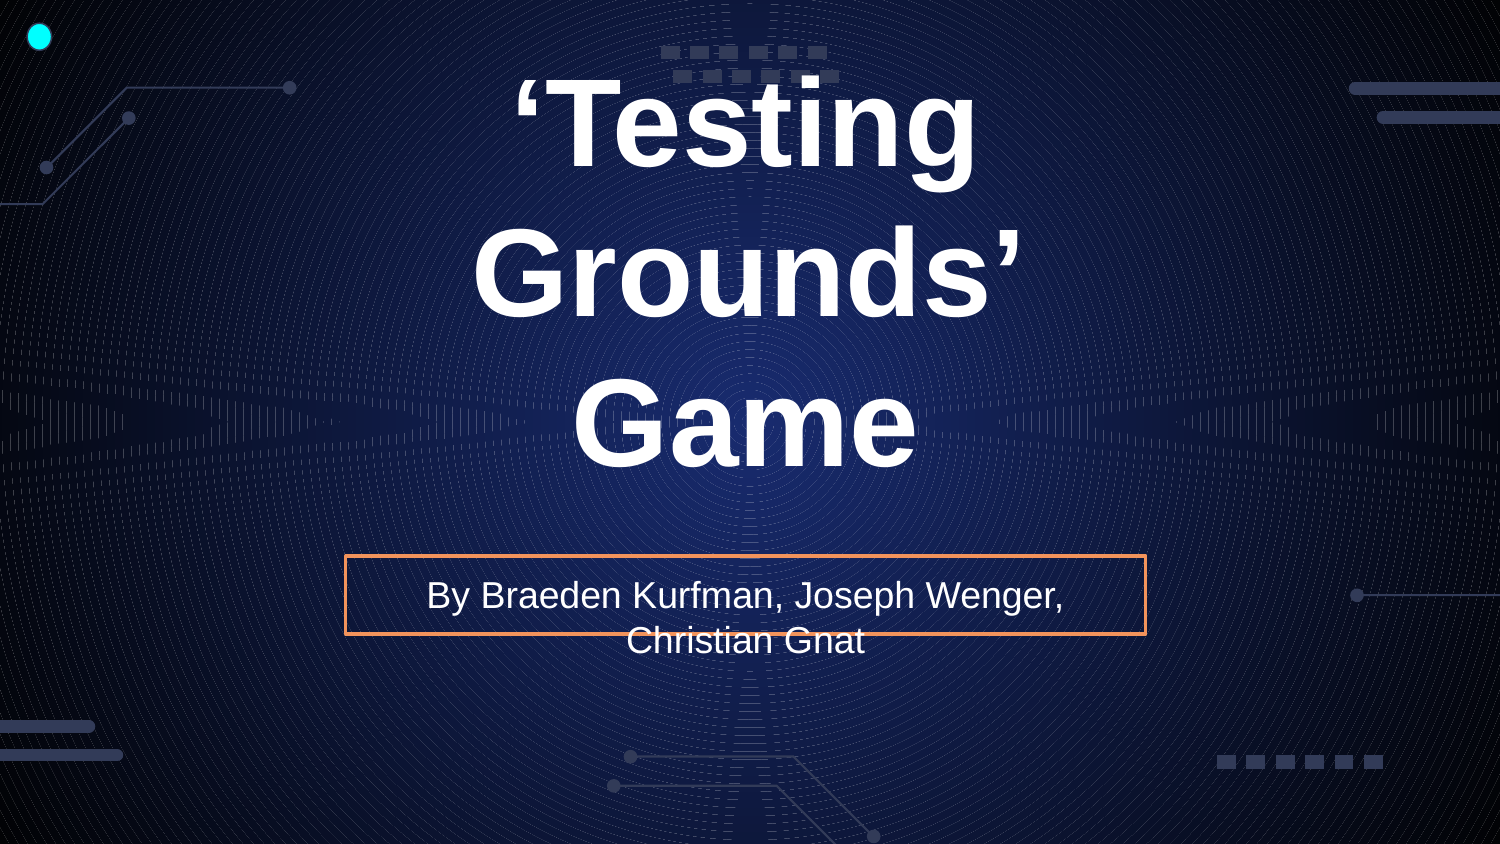

# ‘Testing Grounds’ Game
By Braeden Kurfman, Joseph Wenger, Christian Gnat